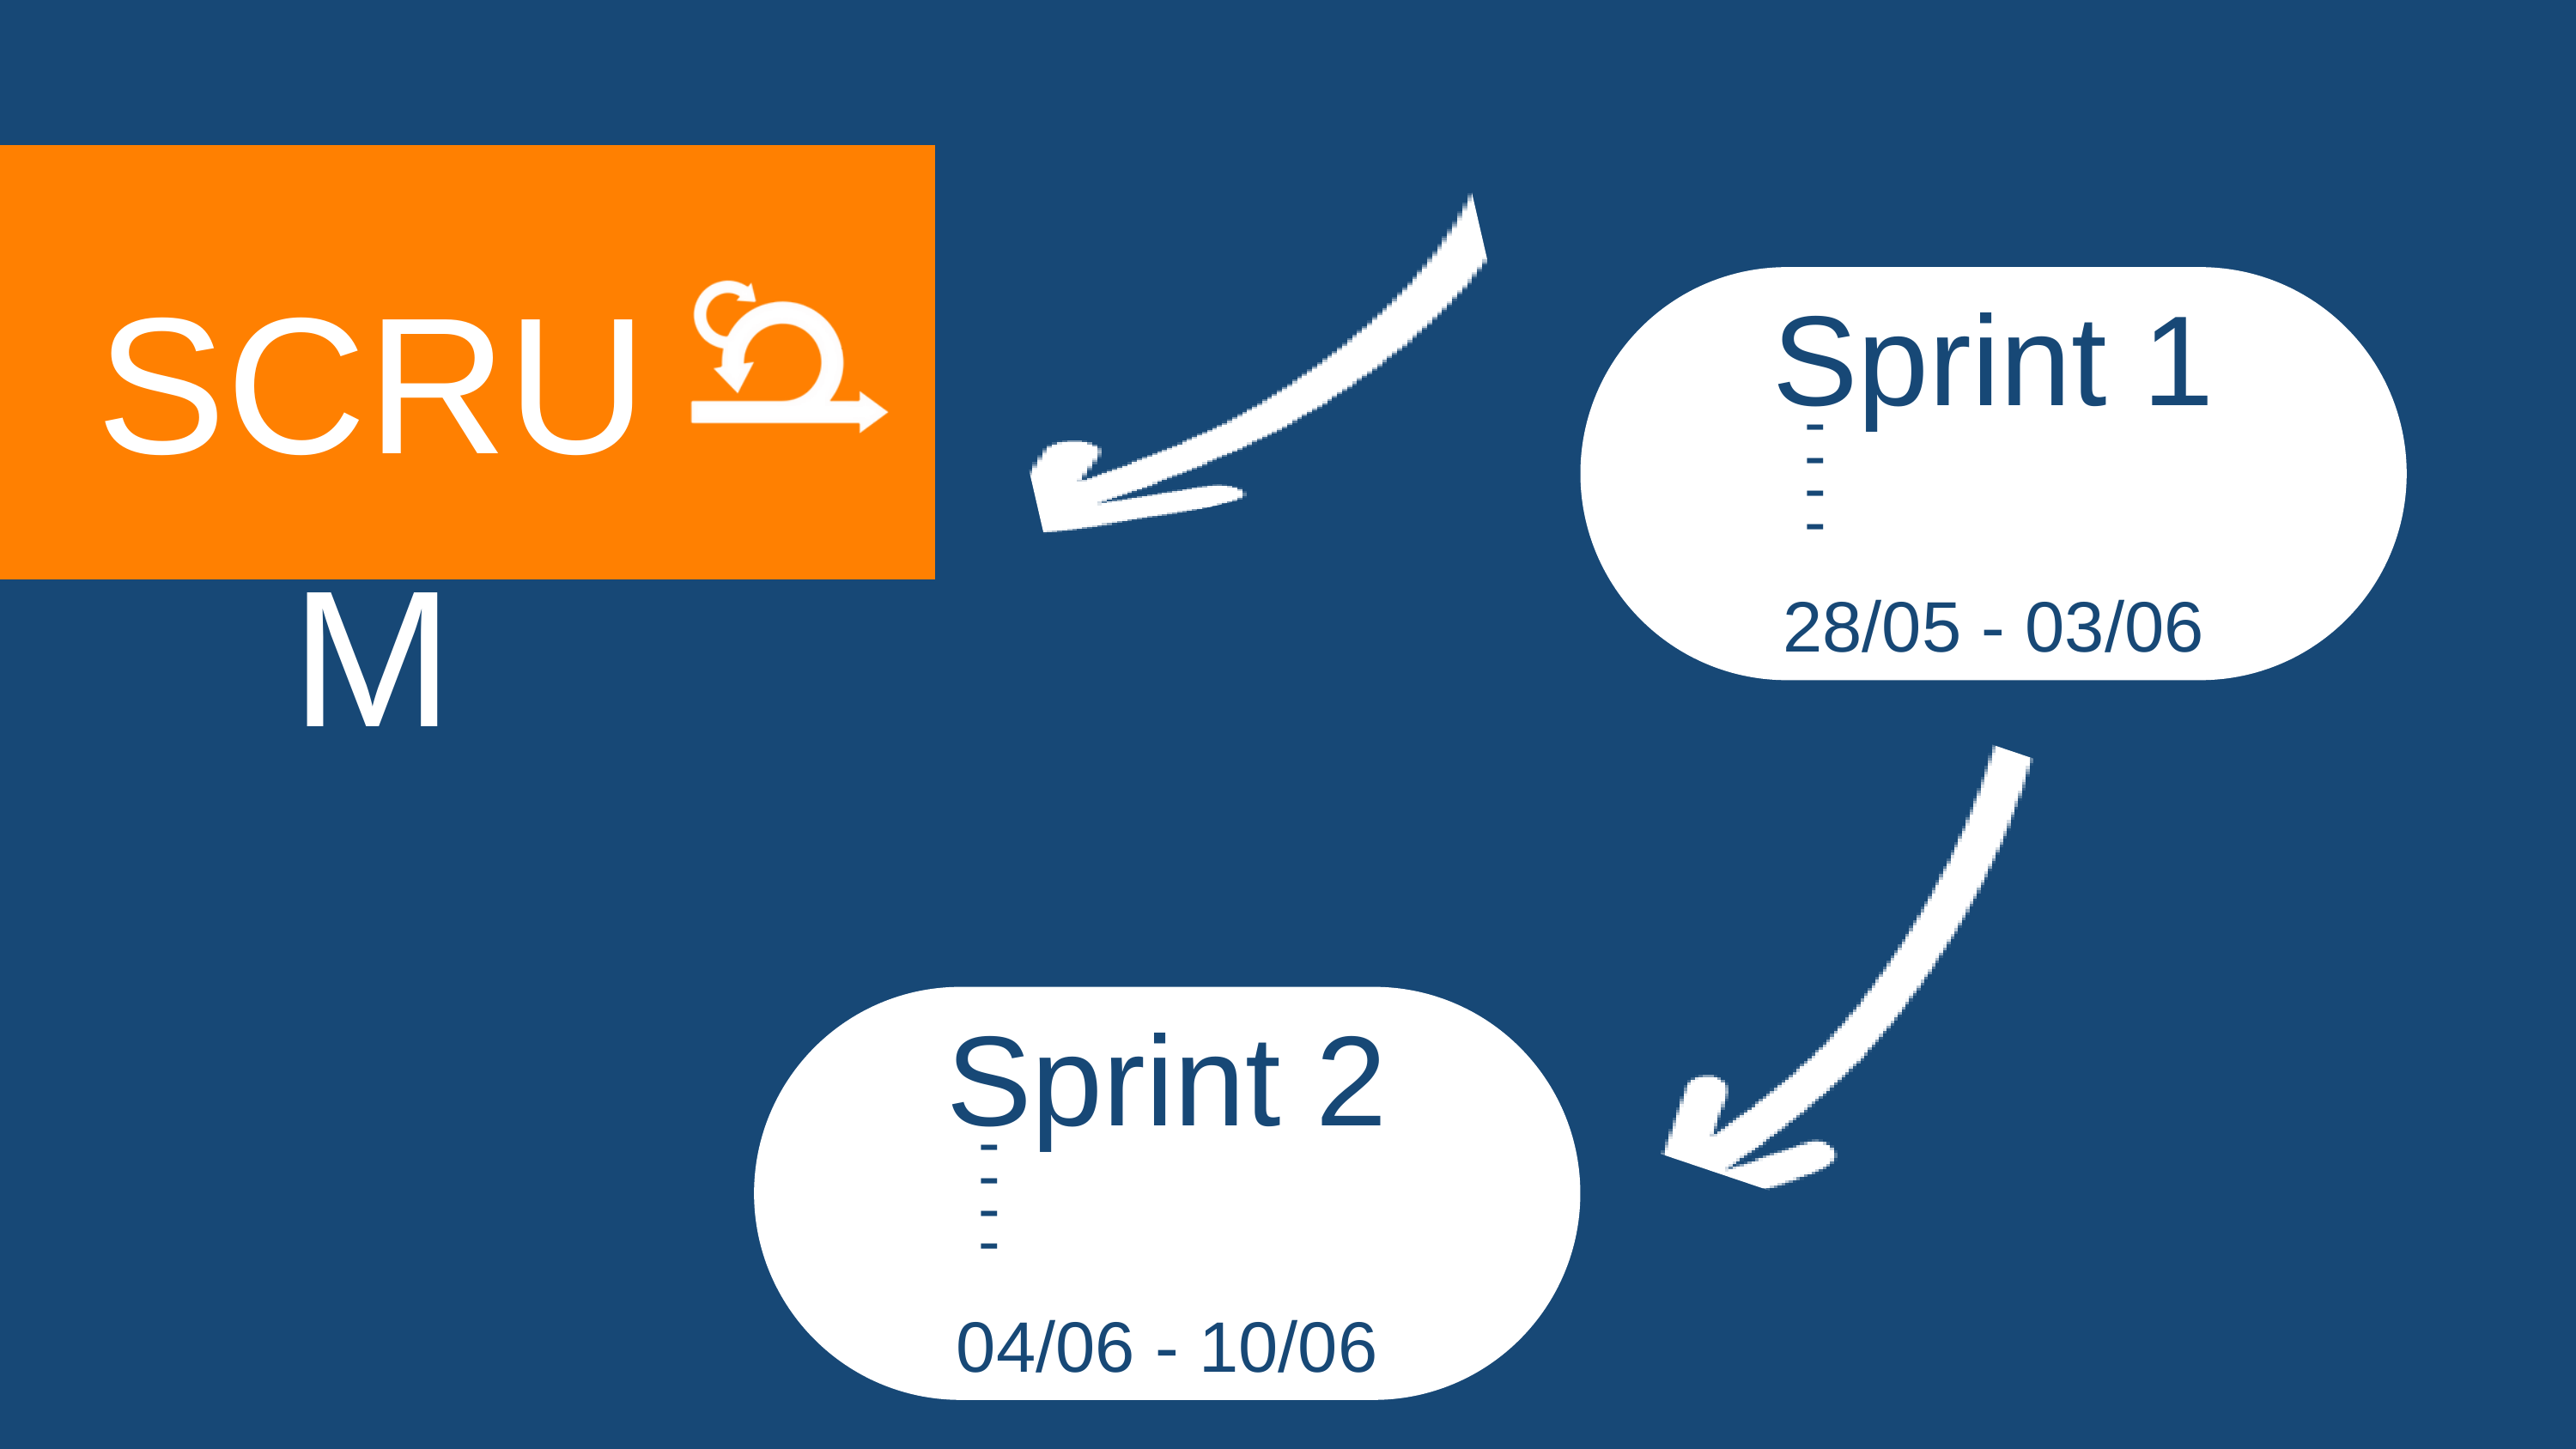

SCRUM

Sprint 1
-
-
-
-
28/05 - 03/06

Sprint 2
-
-
-
-
04/06 - 10/06